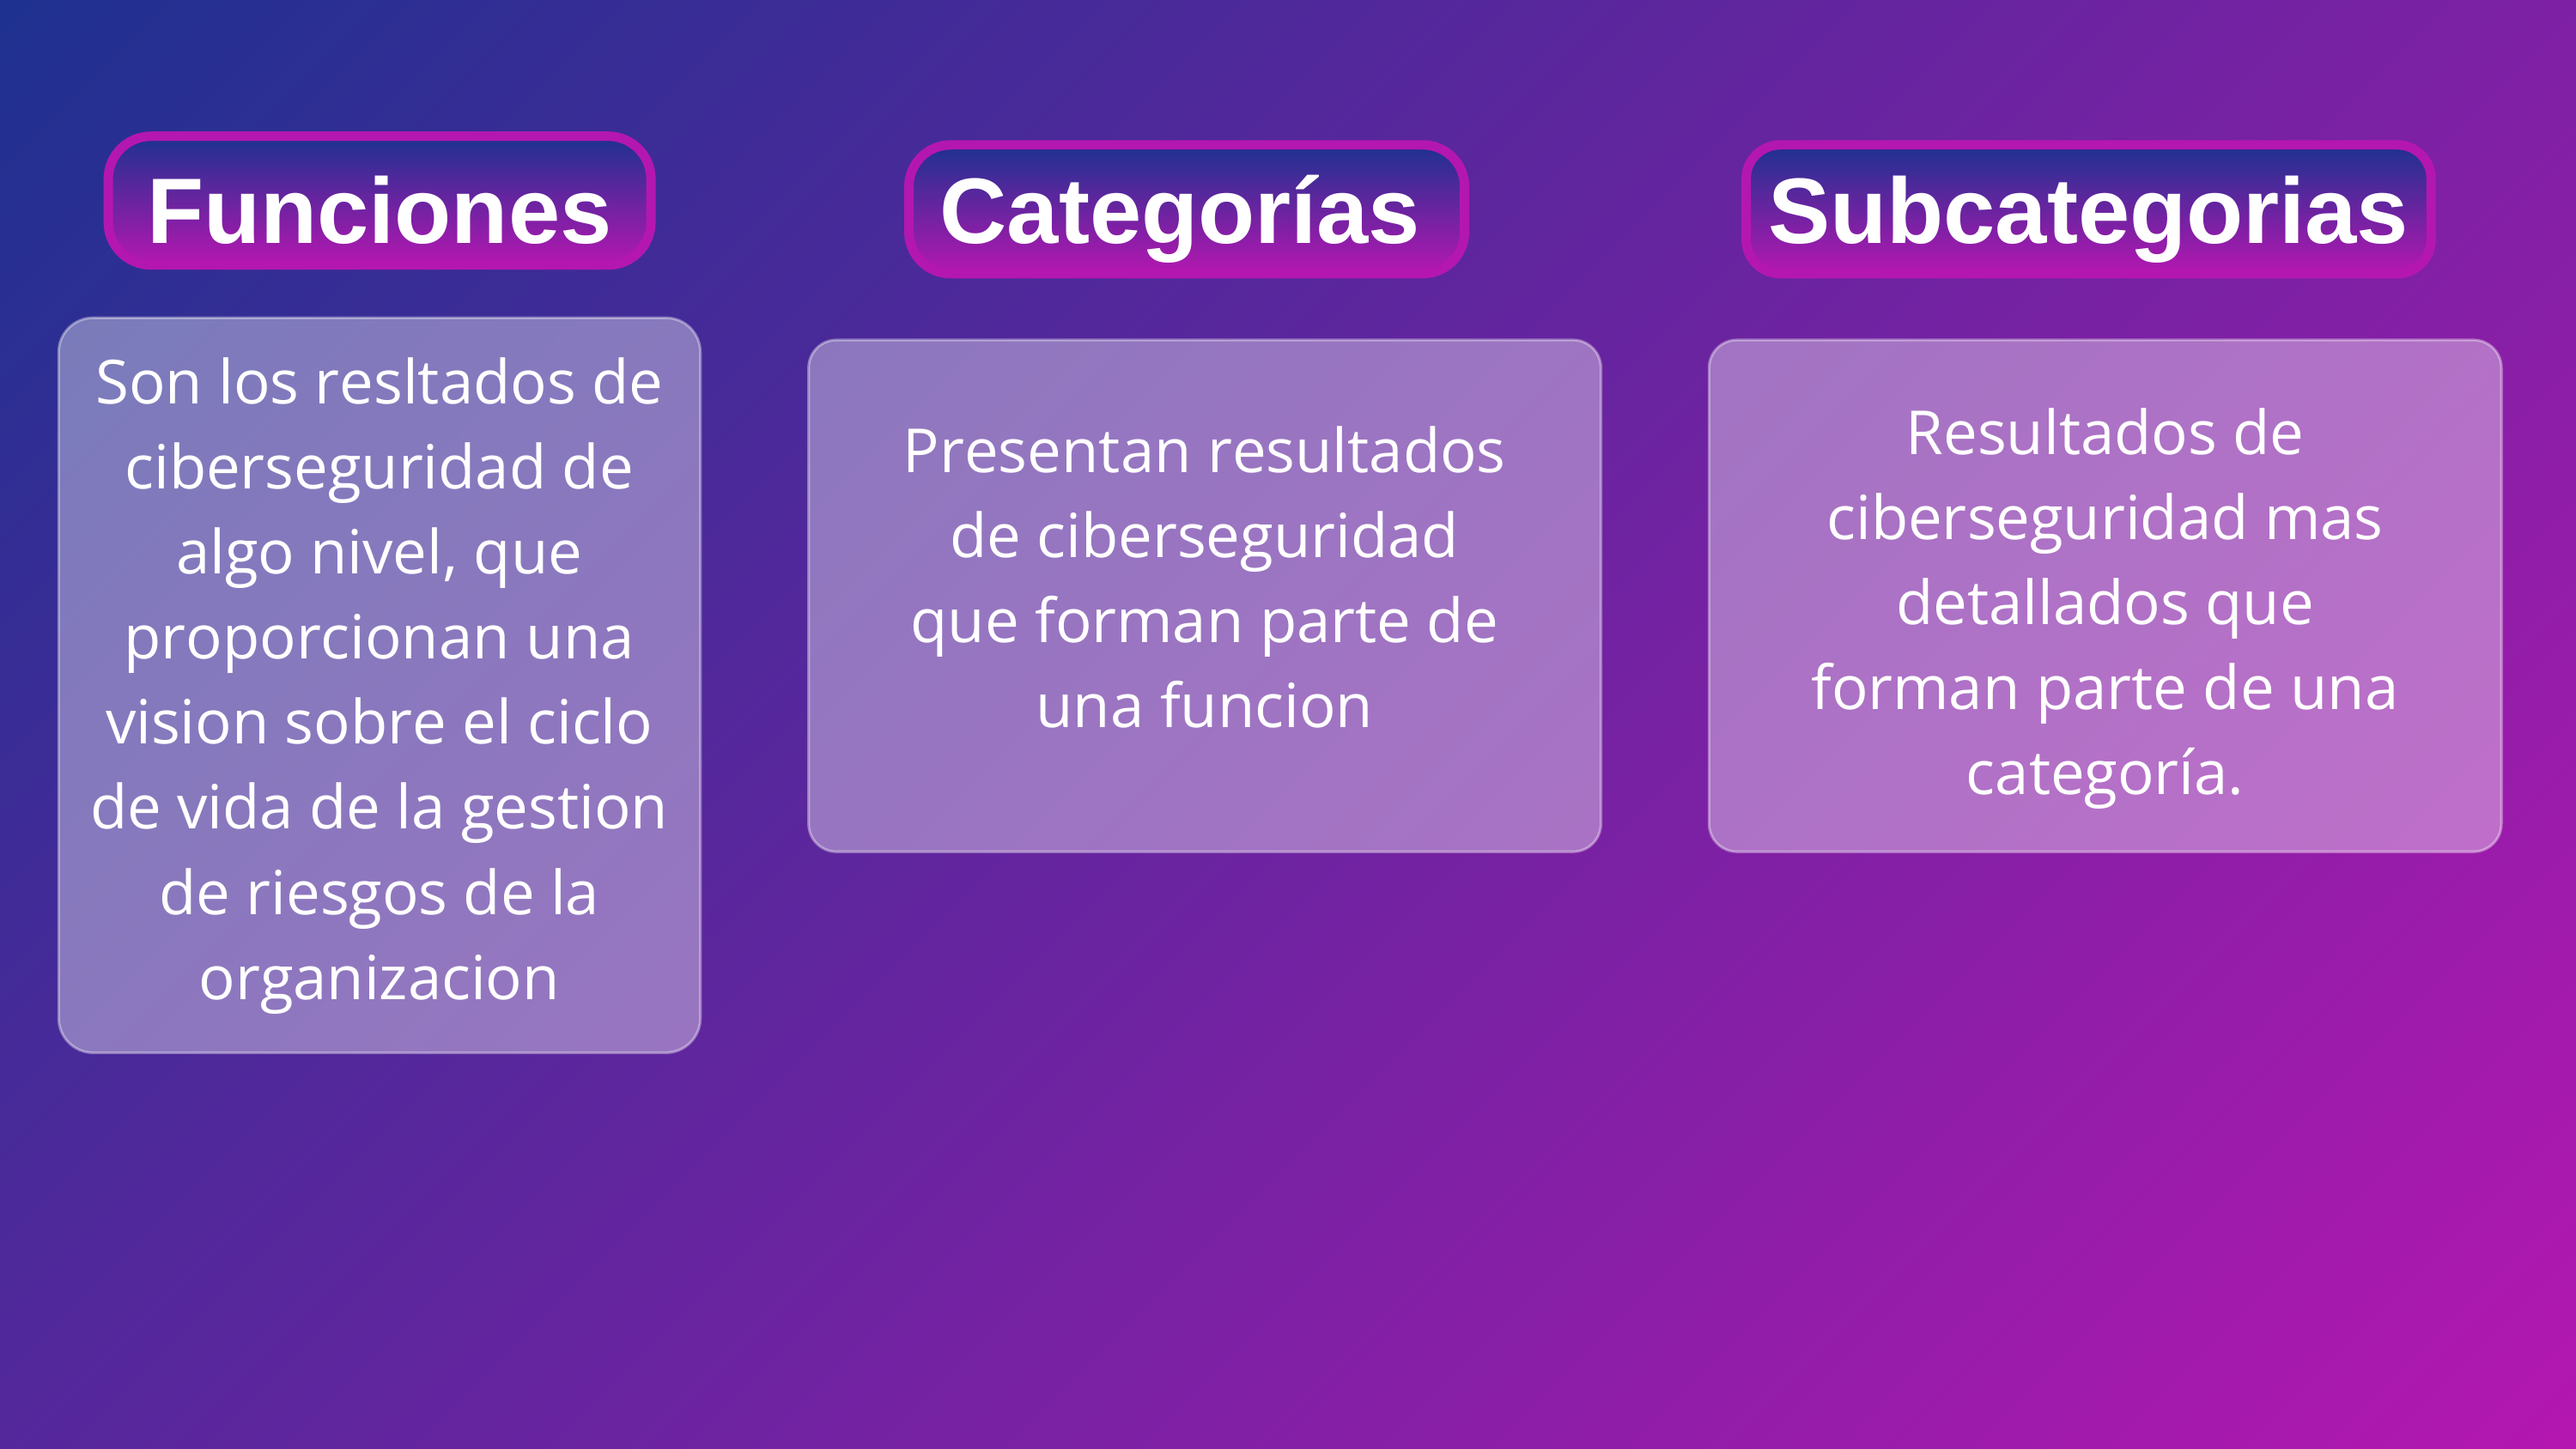

Funciones
Categorías
Subcategorias

Son los resltados de ciberseguridad de algo nivel, que proporcionan una vision sobre el ciclo de vida de la gestion de riesgos de la organizacion

Resultados de ciberseguridad mas detallados que forman parte de una categoría.
Presentan resultados de ciberseguridad que forman parte de una funcion